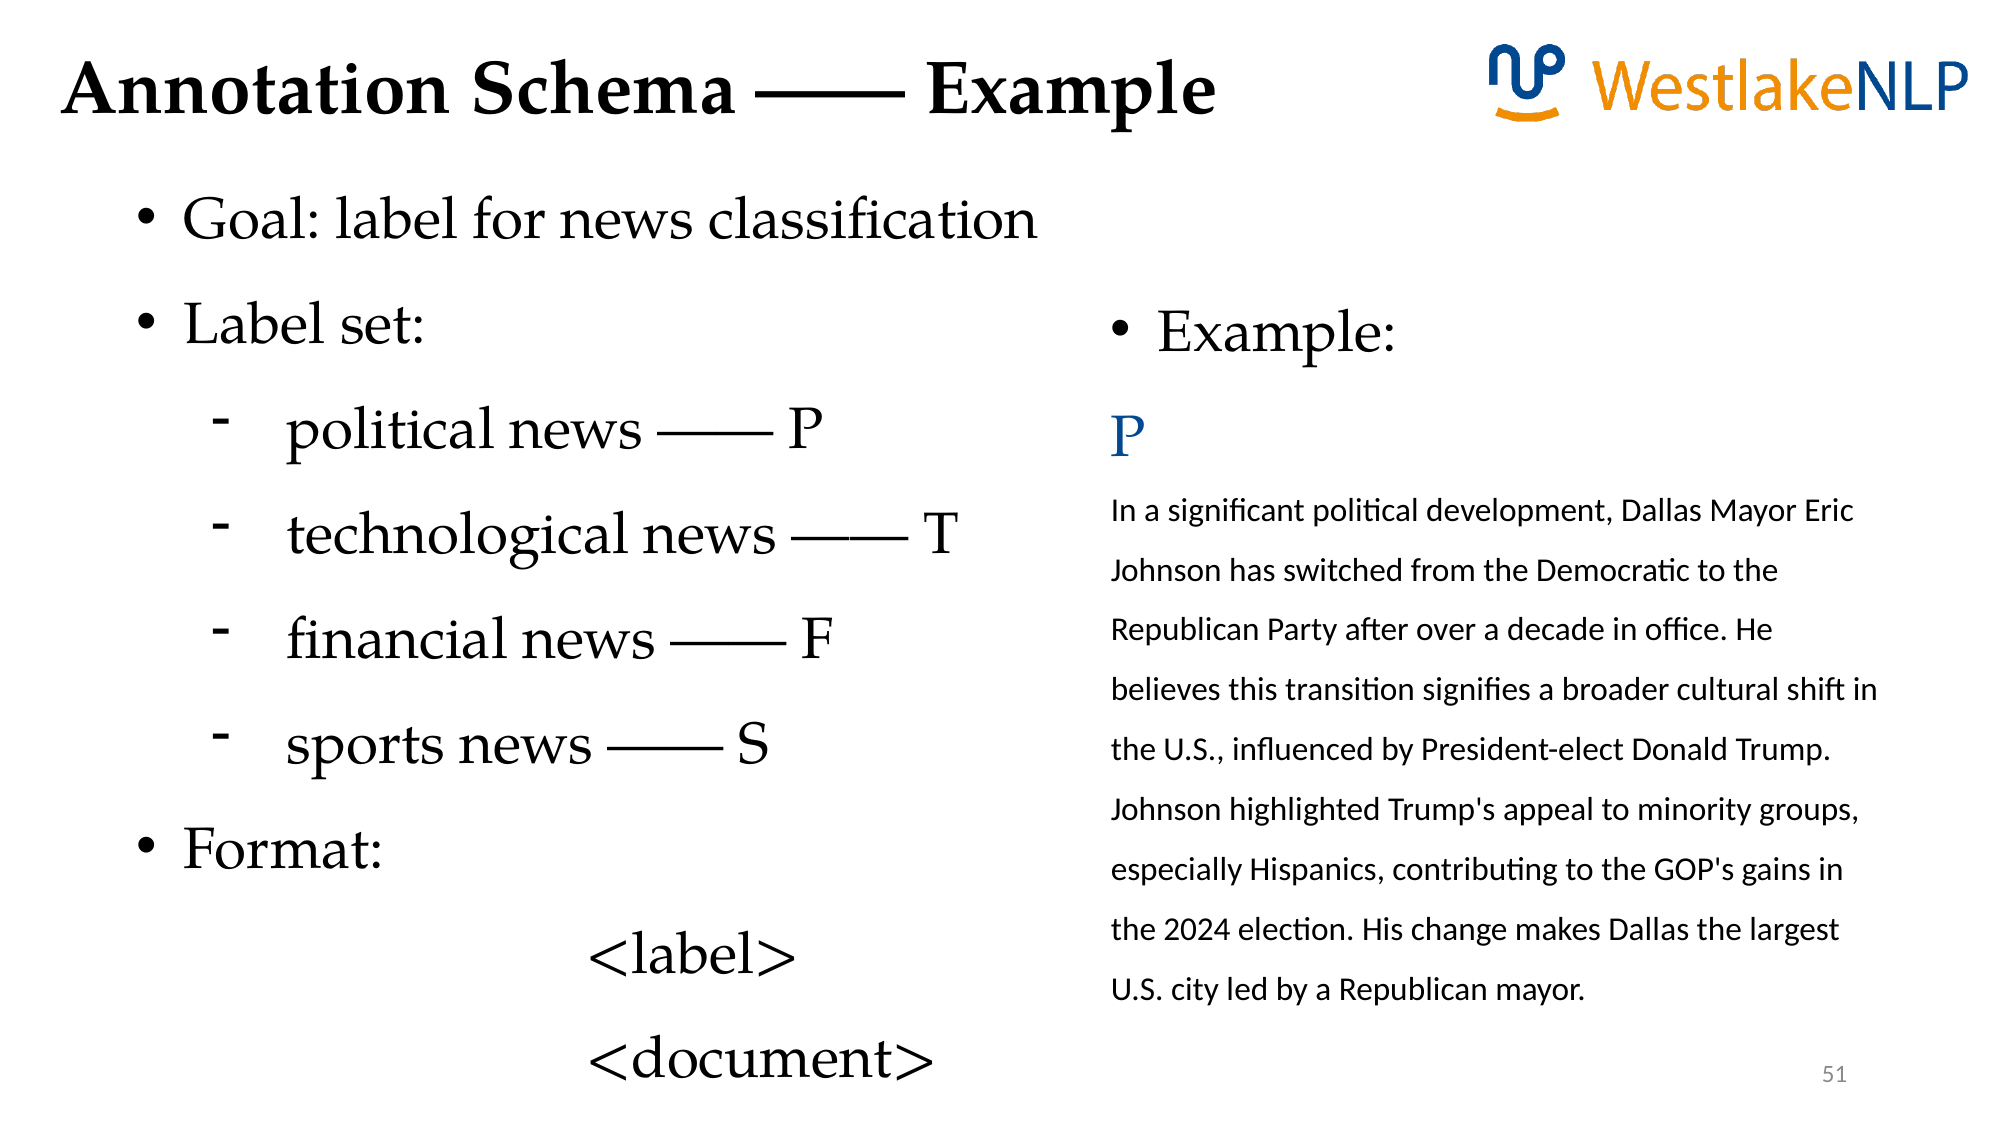

Annotation Schema —— Example
Goal: label for news classification
Label set:
political news —— P
technological news —— T
financial news —— F
sports news —— S
Format:
			<label>
			<document>
Example:
P
In a significant political development, Dallas Mayor Eric Johnson has switched from the Democratic to the Republican Party after over a decade in office. He believes this transition signifies a broader cultural shift in the U.S., influenced by President-elect Donald Trump. Johnson highlighted Trump's appeal to minority groups, especially Hispanics, contributing to the GOP's gains in the 2024 election. His change makes Dallas the largest U.S. city led by a Republican mayor.
51